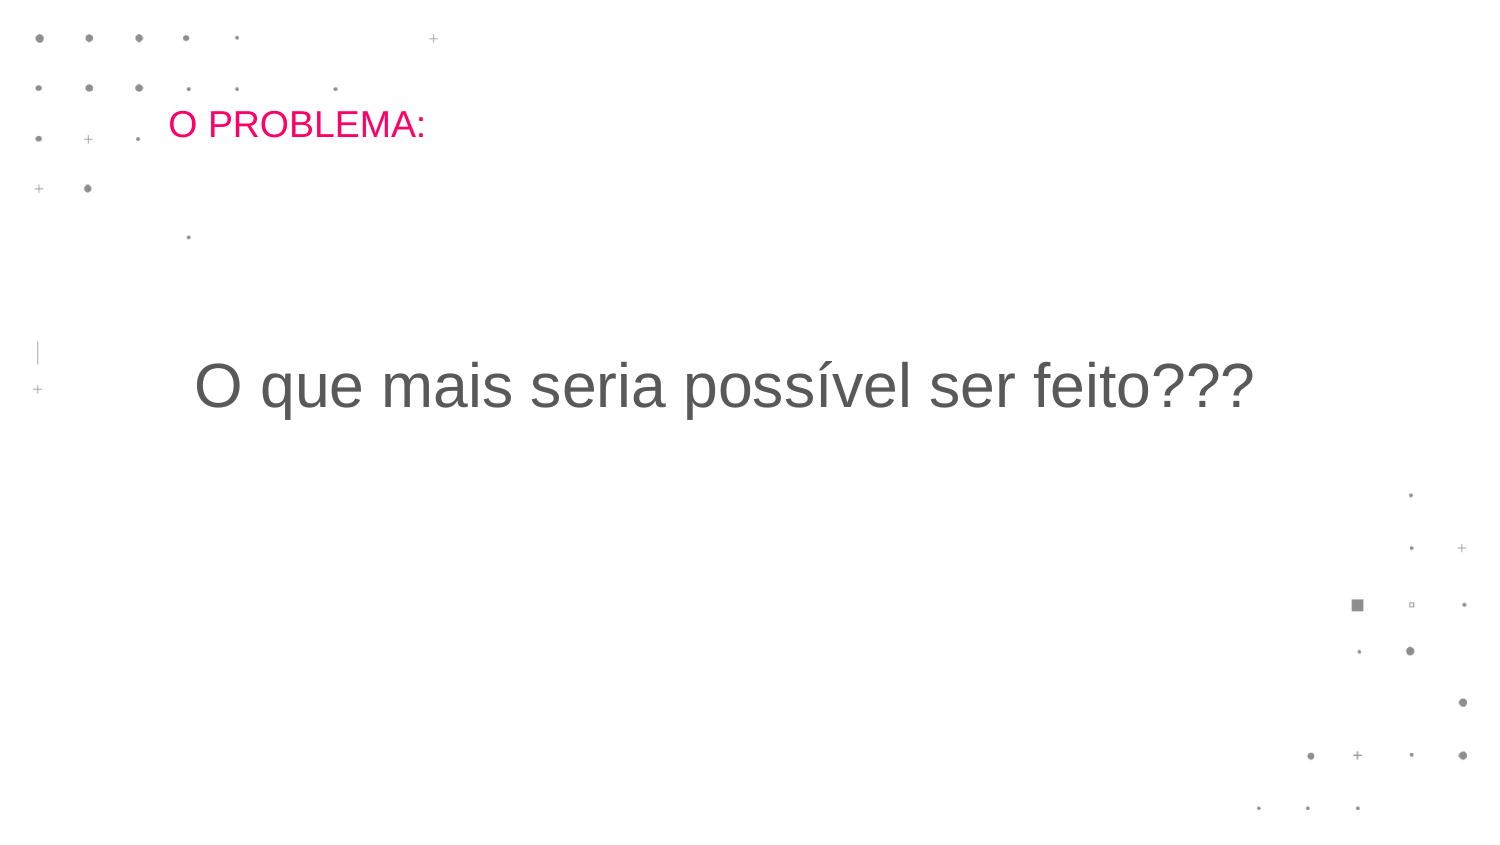

O PROBLEMA:
O que mais seria possível ser feito???